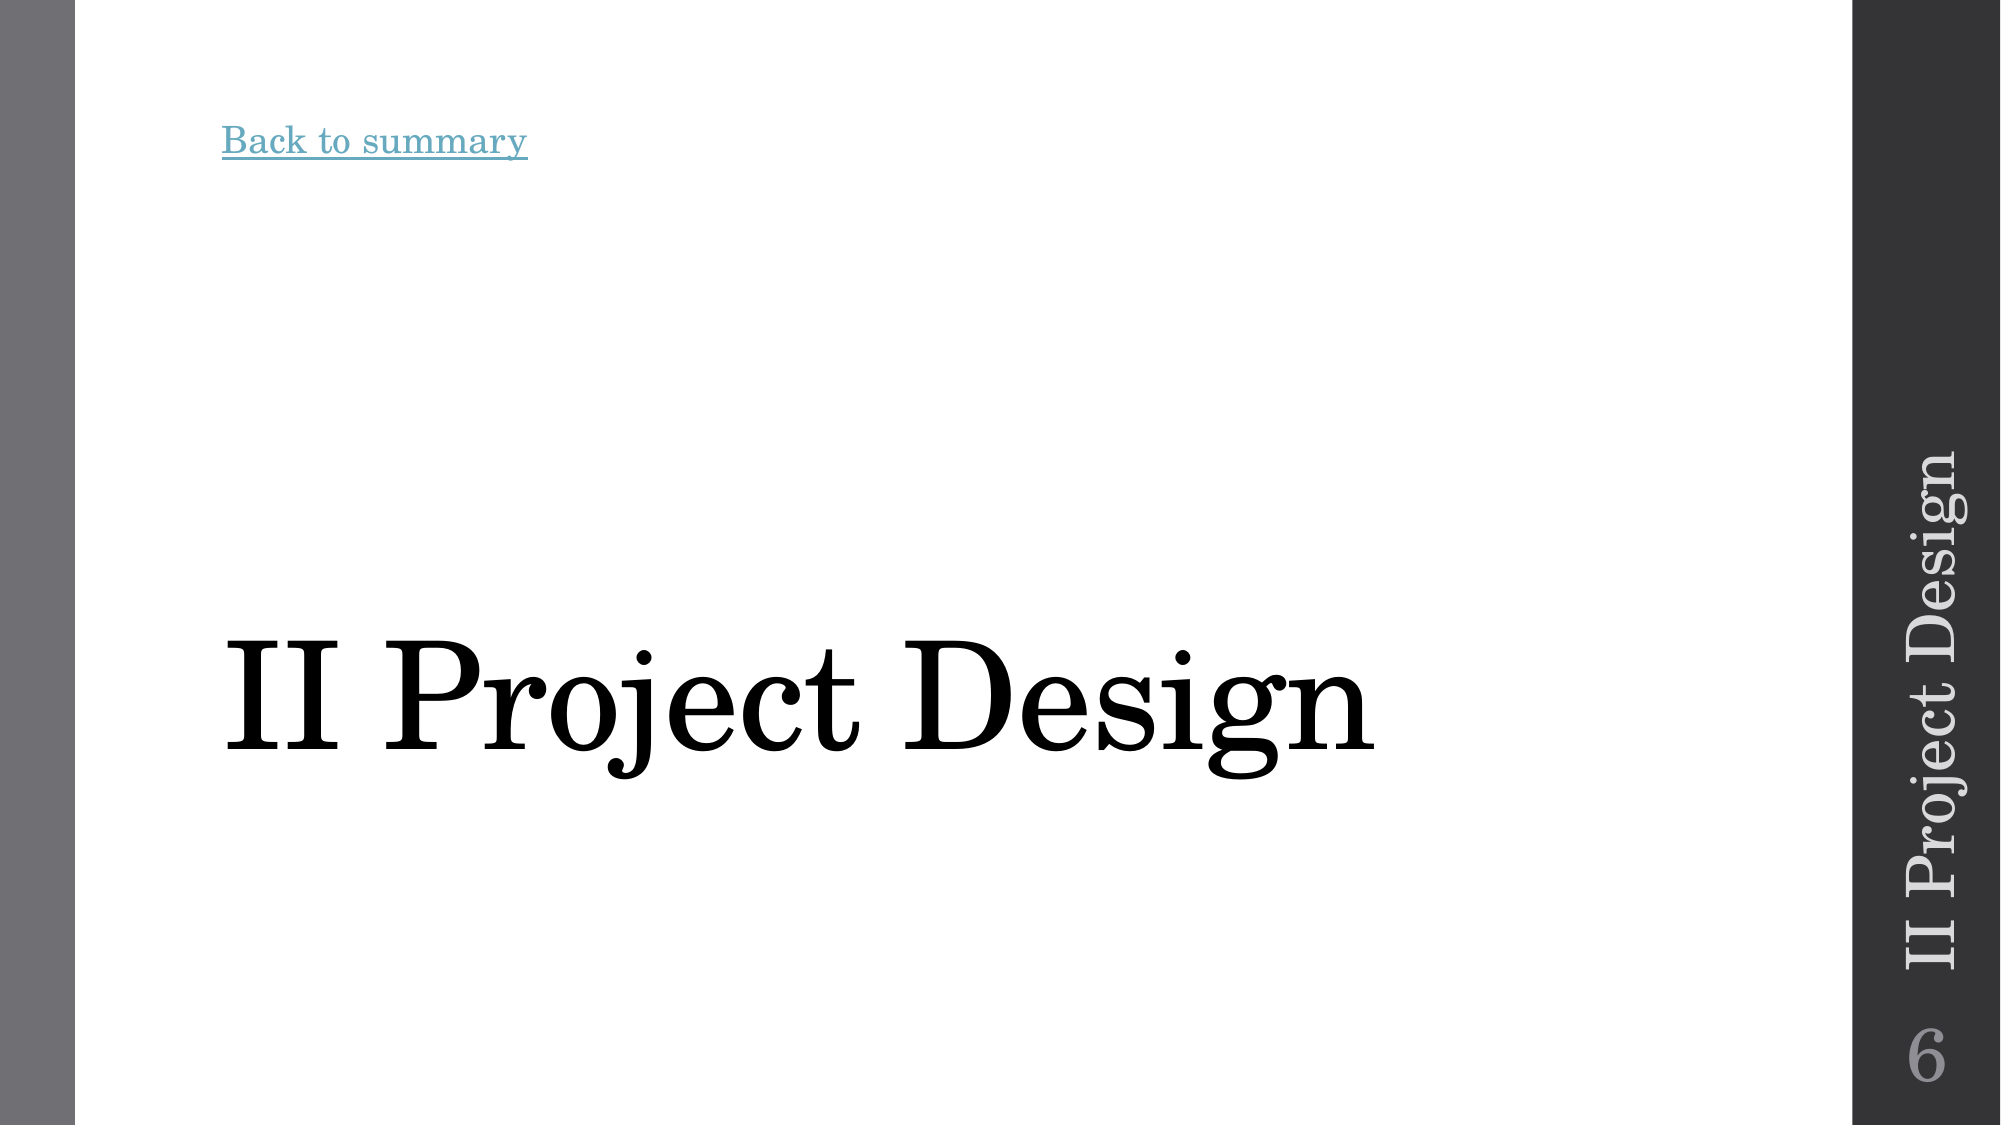

Back to summary
# II Project Design
II Project Design

6